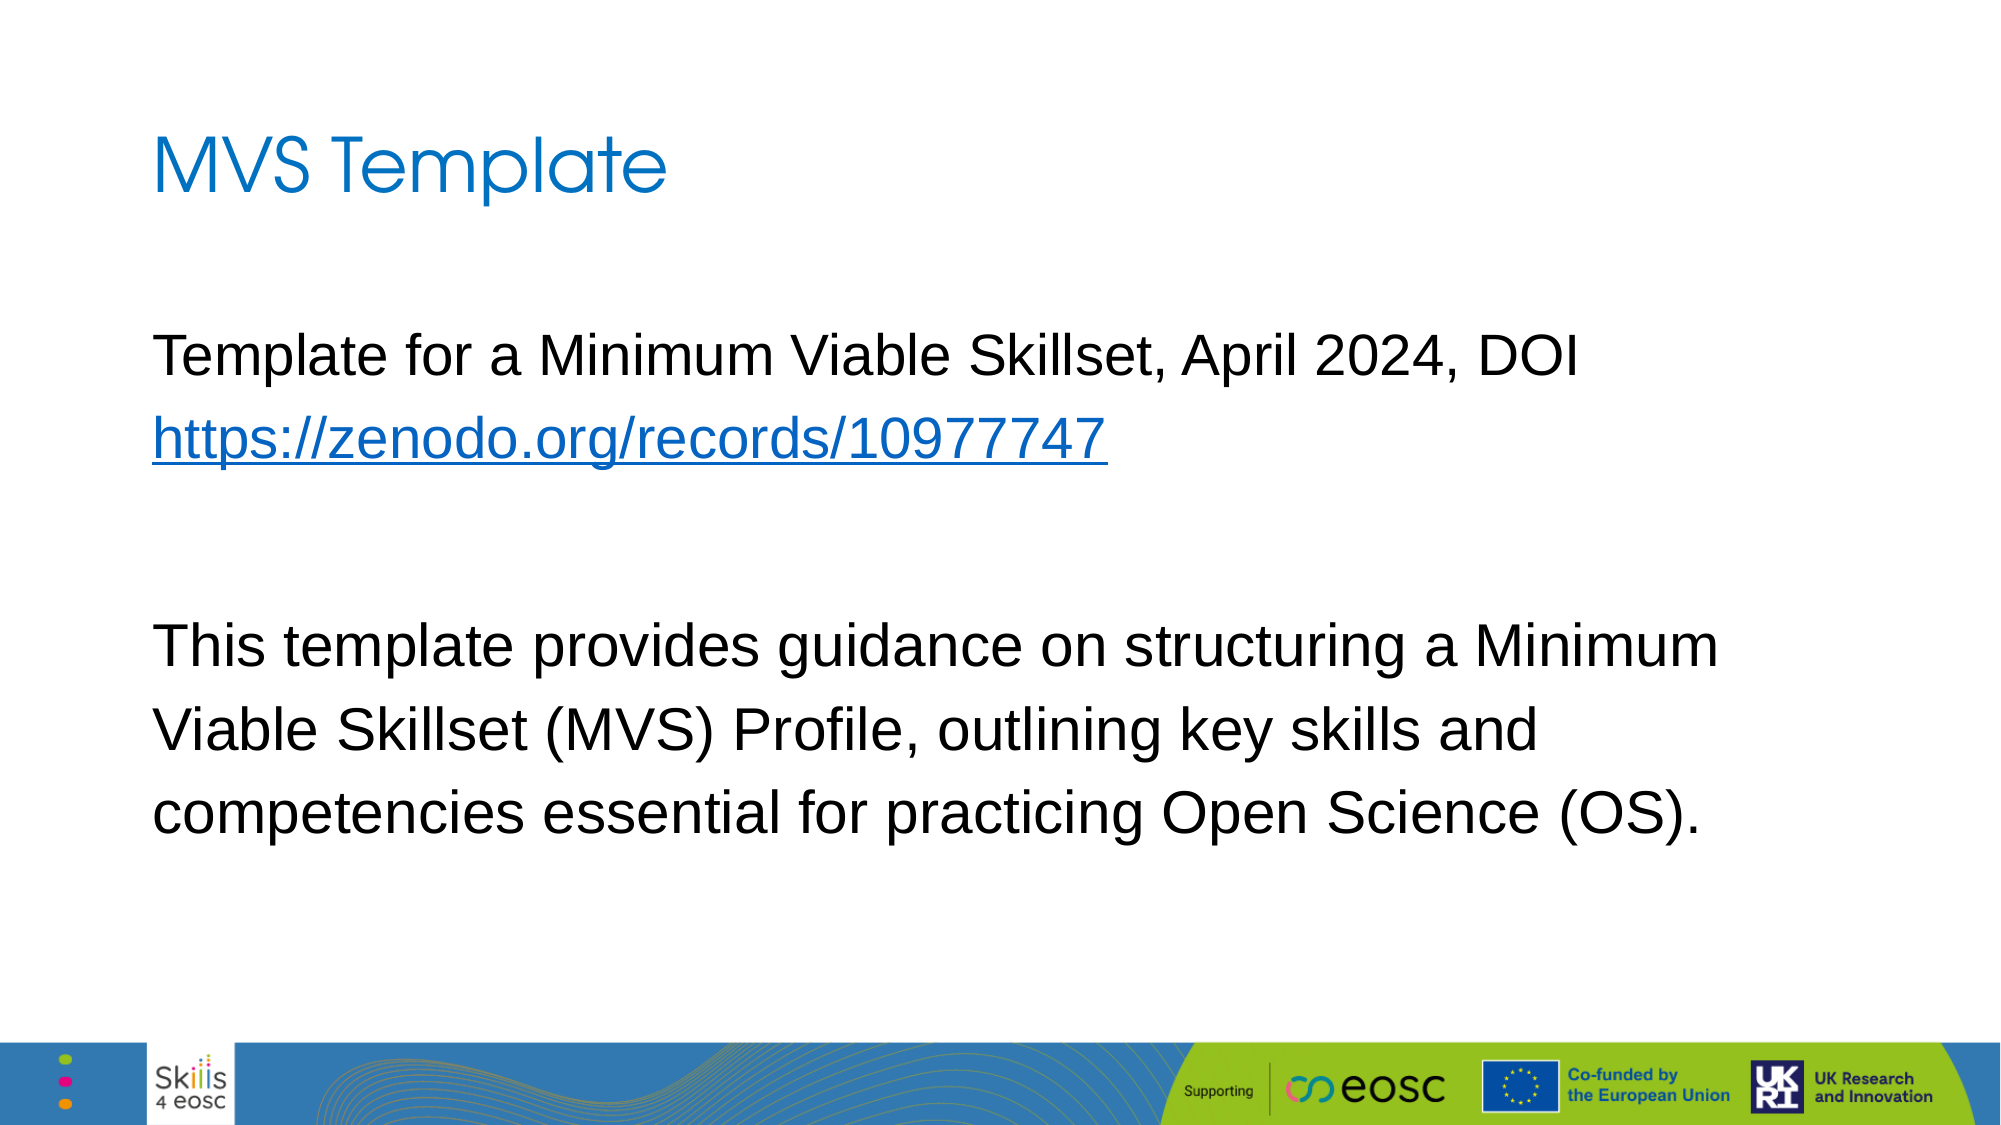

# MVS Template
Template for a Minimum Viable Skillset, April 2024, DOI https://zenodo.org/records/10977747

This template provides guidance on structuring a Minimum Viable Skillset (MVS) Profile, outlining key skills and competencies essential for practicing Open Science (OS).